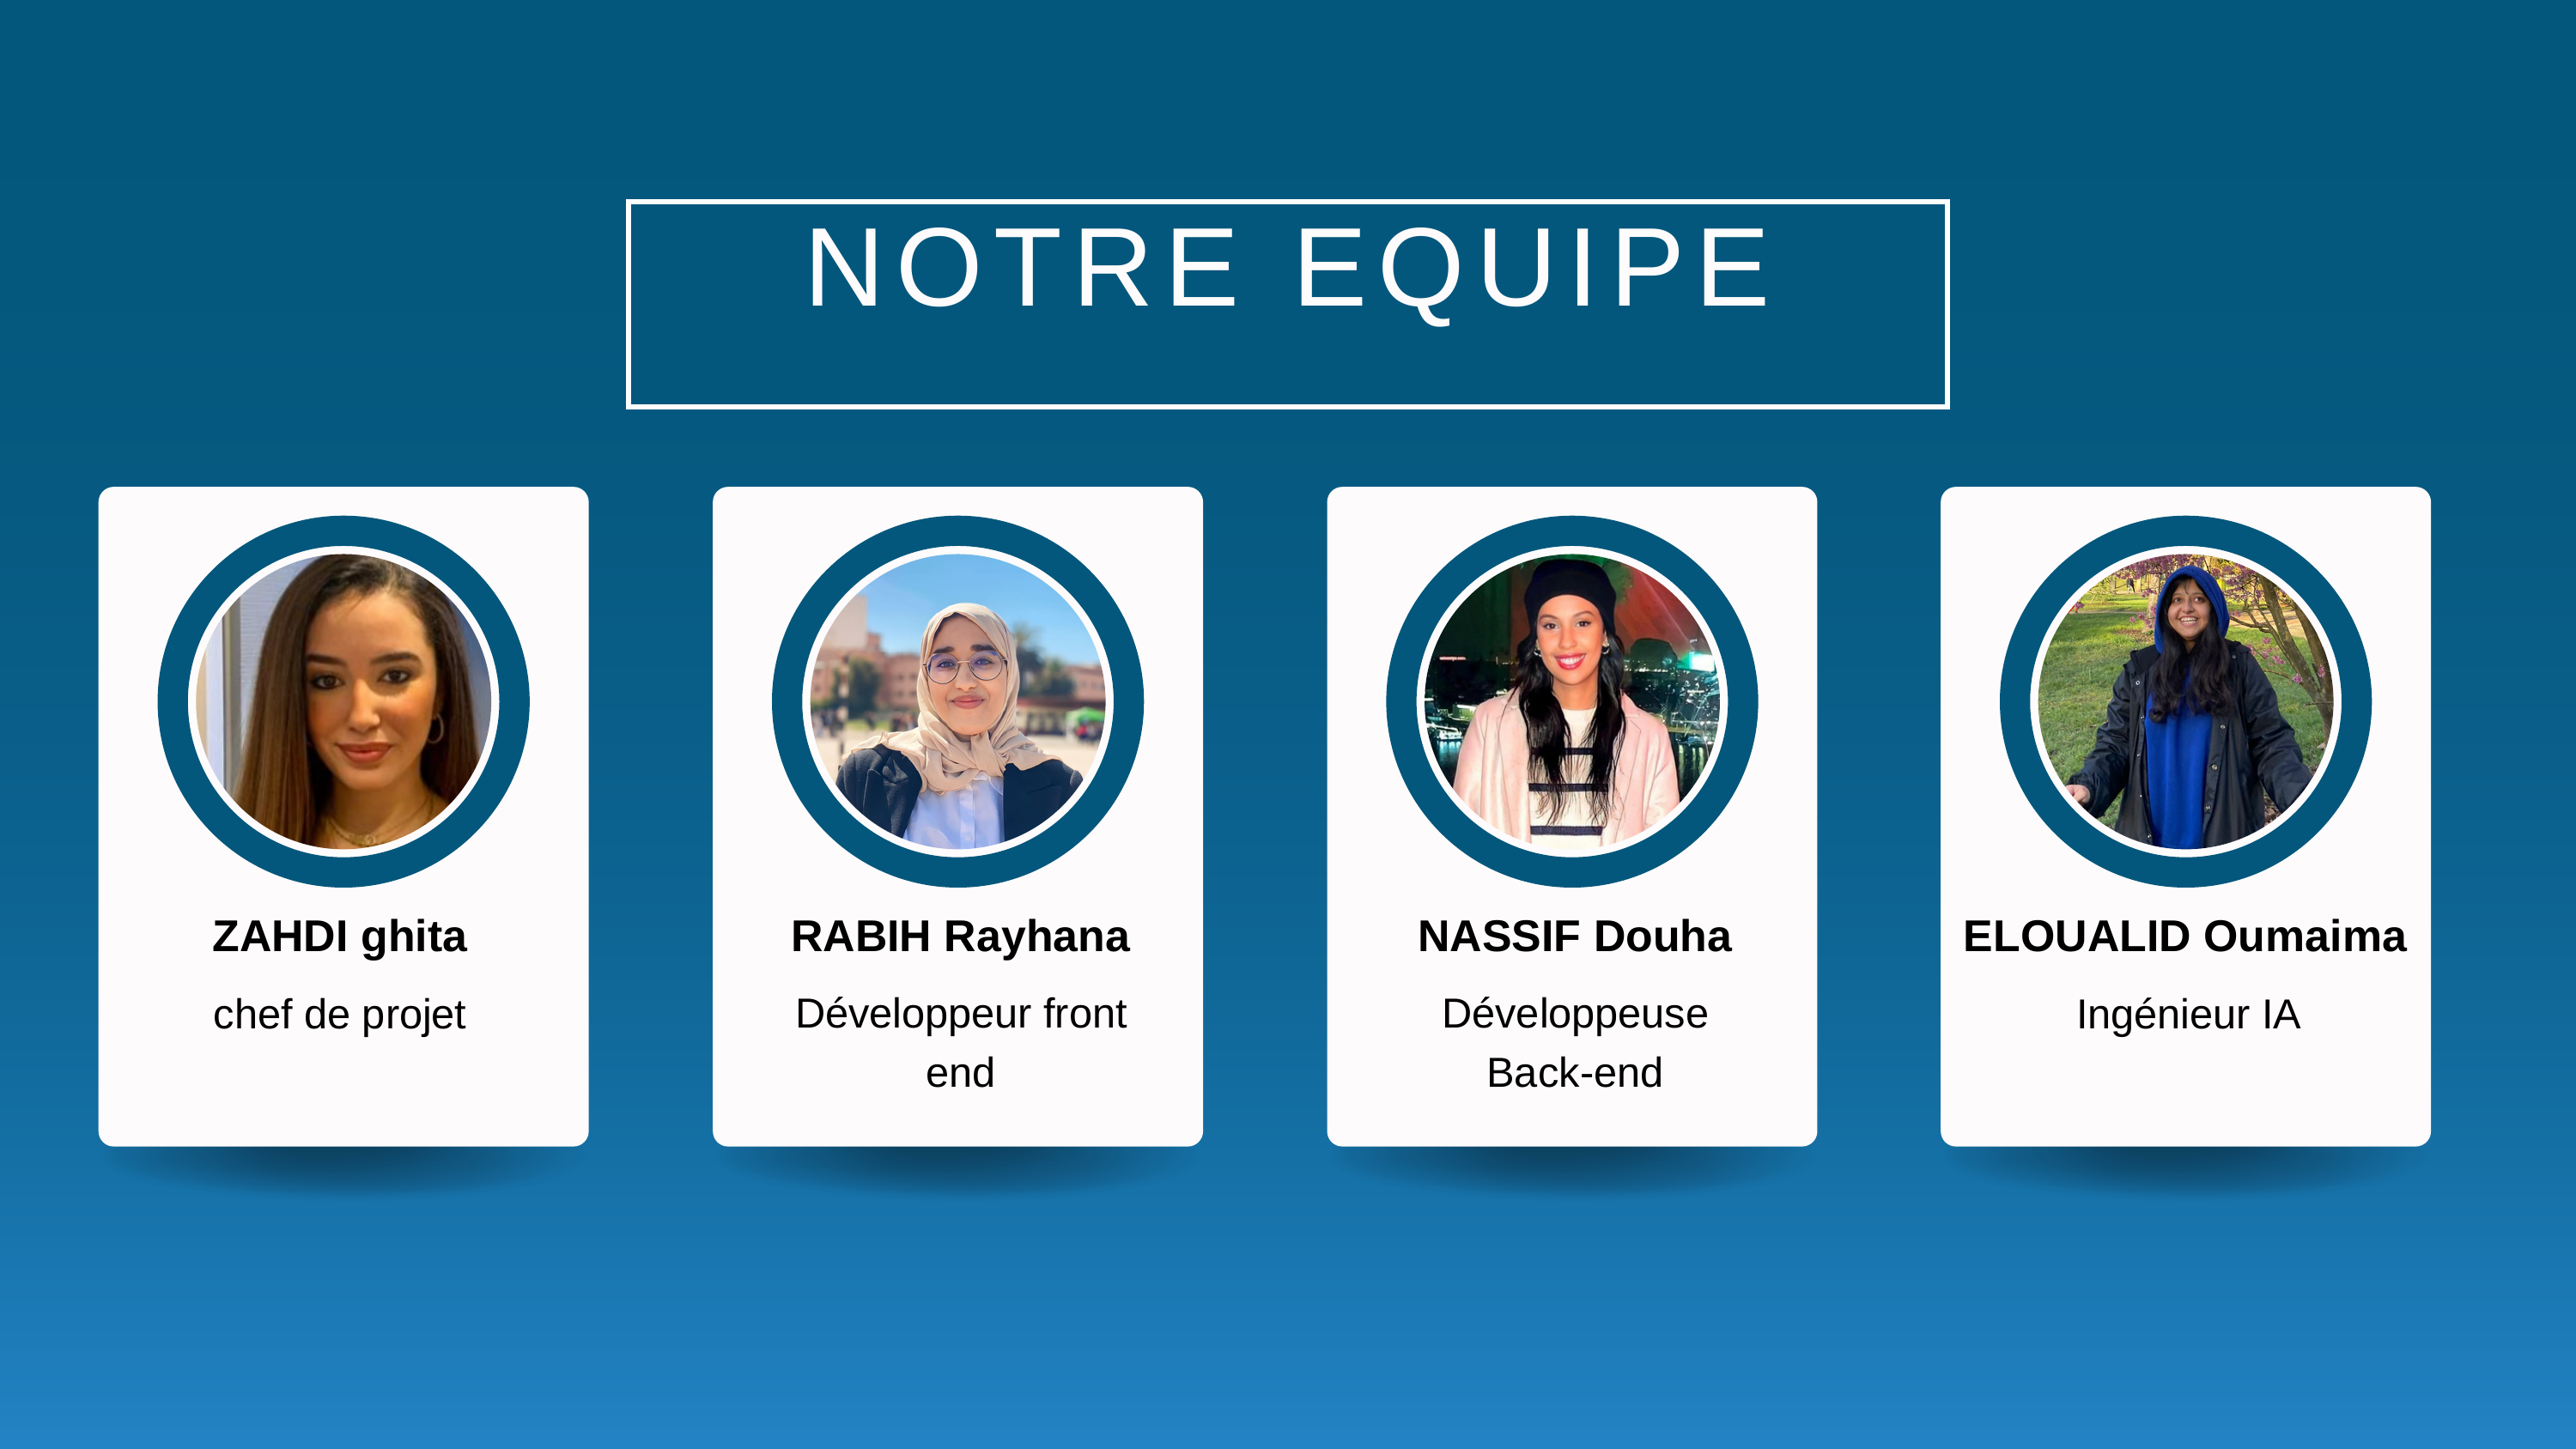

NOTRE EQUIPE

ZAHDI ghita
RABIH Rayhana
NASSIF Douha
ELOUALID Oumaima
chef de projet
Développeur front end
Développeuse Back-end
Ingénieur IA